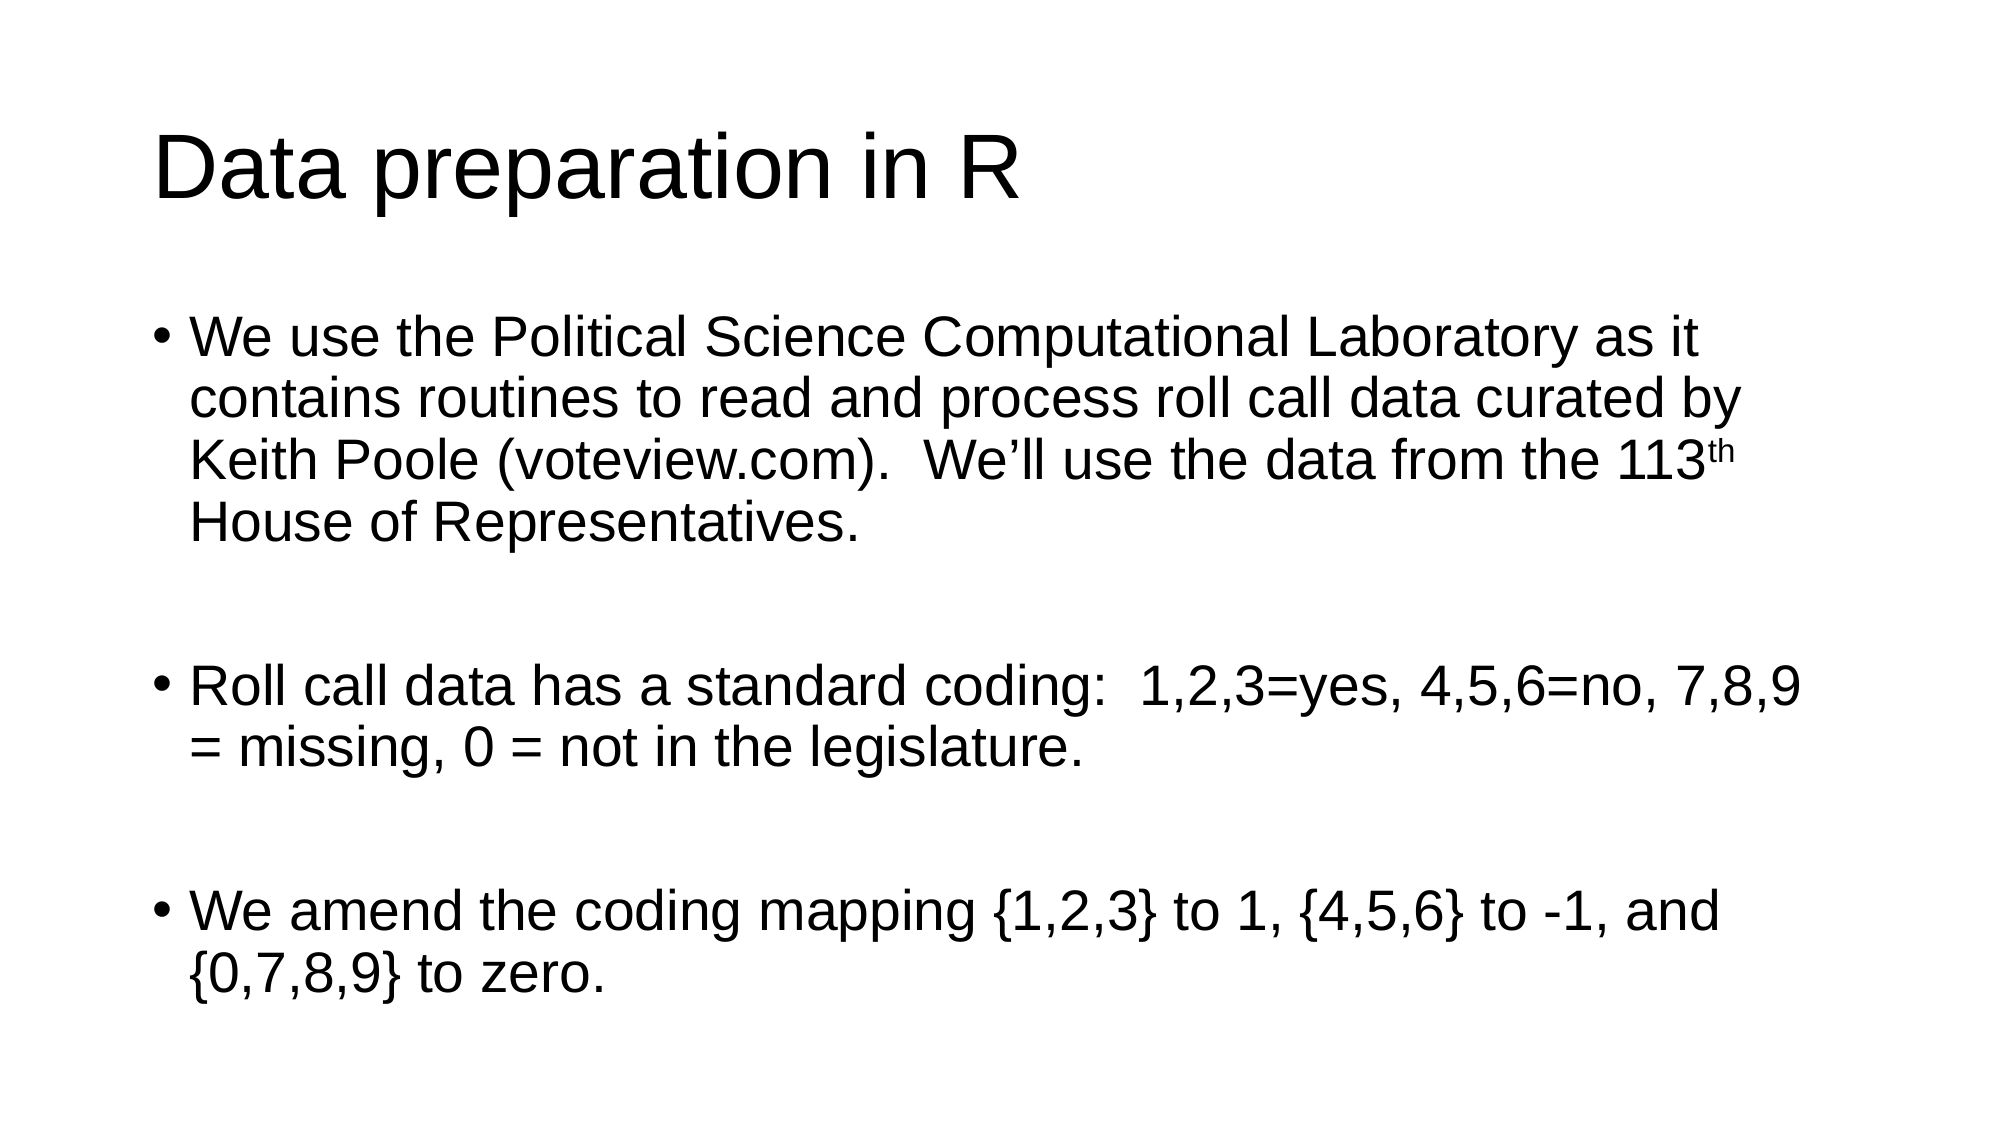

# Data preparation in R
We use the Political Science Computational Laboratory as it contains routines to read and process roll call data curated by Keith Poole (voteview.com).  We’ll use the data from the 113th House of Representatives.

Roll call data has a standard coding:  1,2,3=yes, 4,5,6=no, 7,8,9 = missing, 0 = not in the legislature.

We amend the coding mapping {1,2,3} to 1, {4,5,6} to -1, and {0,7,8,9} to zero.